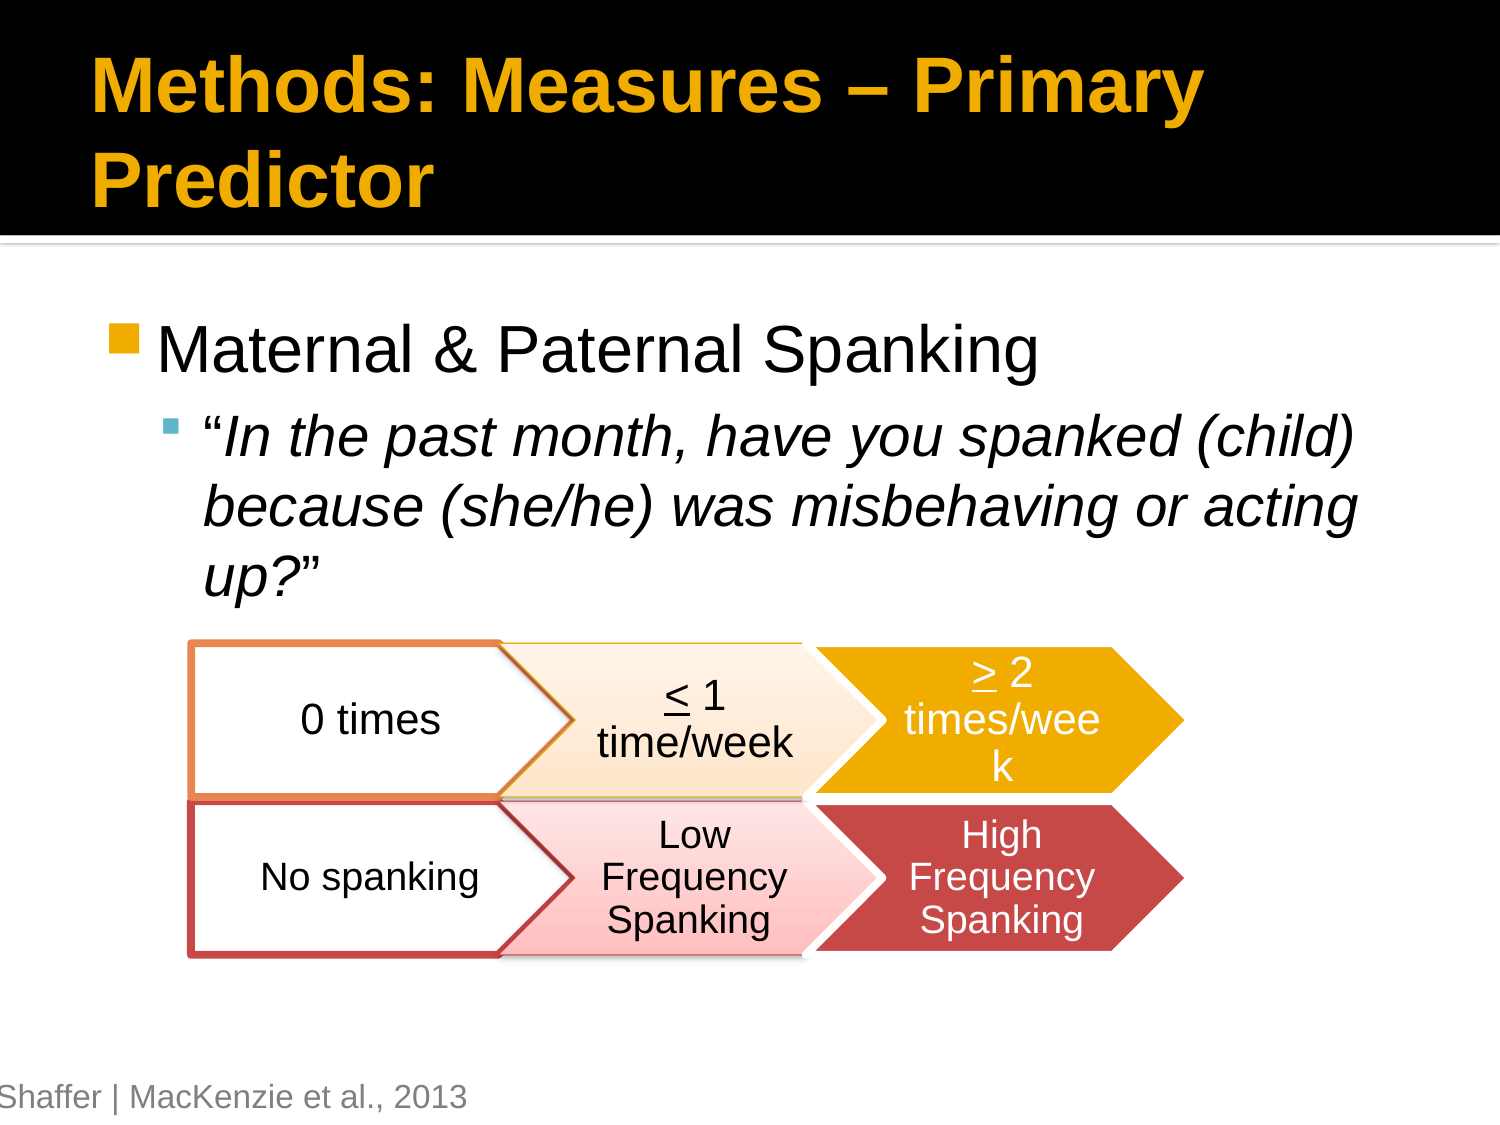

# Methods: Measures – Primary Predictor
Maternal & Paternal Spanking
“In the past month, have you spanked (child) because (she/he) was misbehaving or acting up?”
0 times
< 1 time/week
> 2 times/week
No spanking
Low Frequency Spanking
High Frequency Spanking
Shaffer | MacKenzie et al., 2013